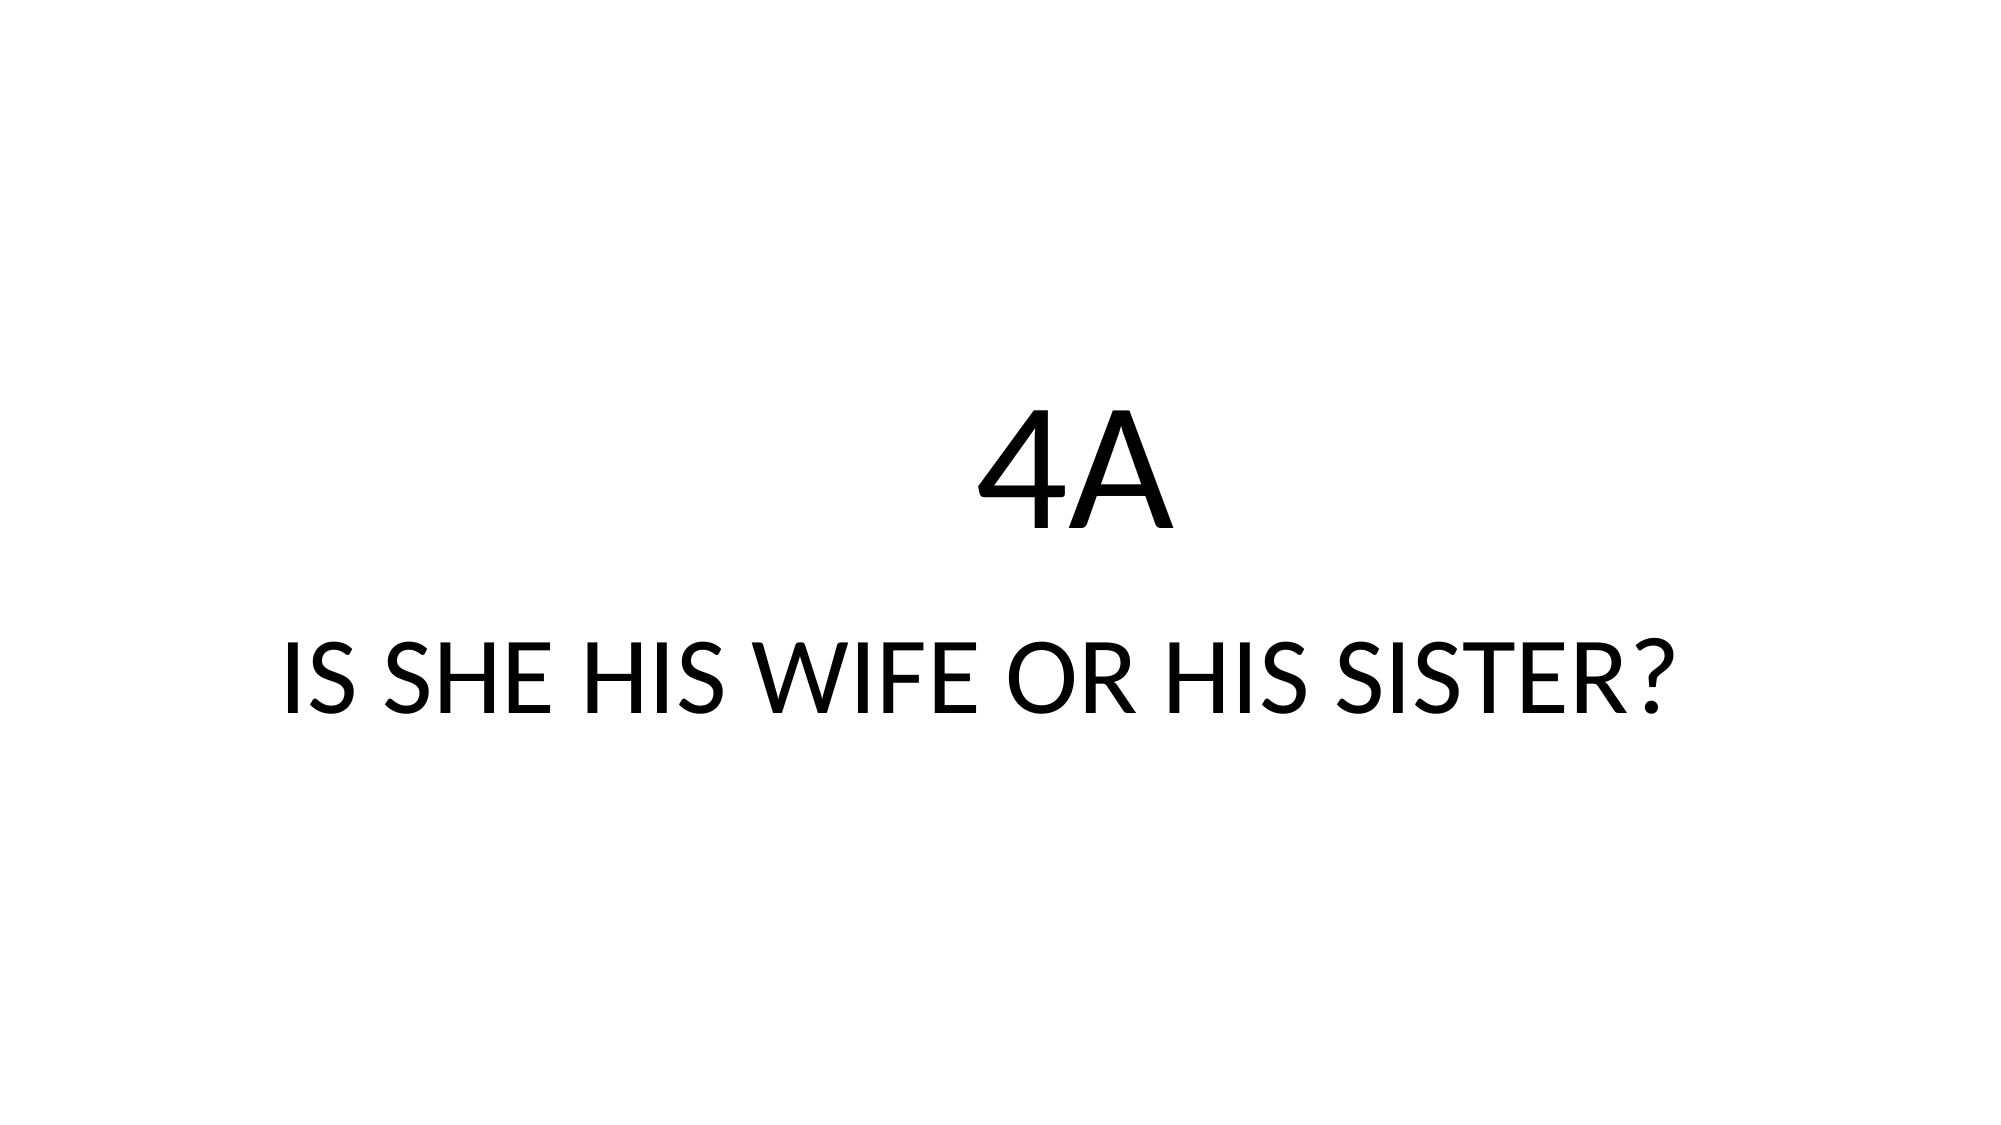

# 4A
IS SHE HIS WIFE OR HIS SISTER?